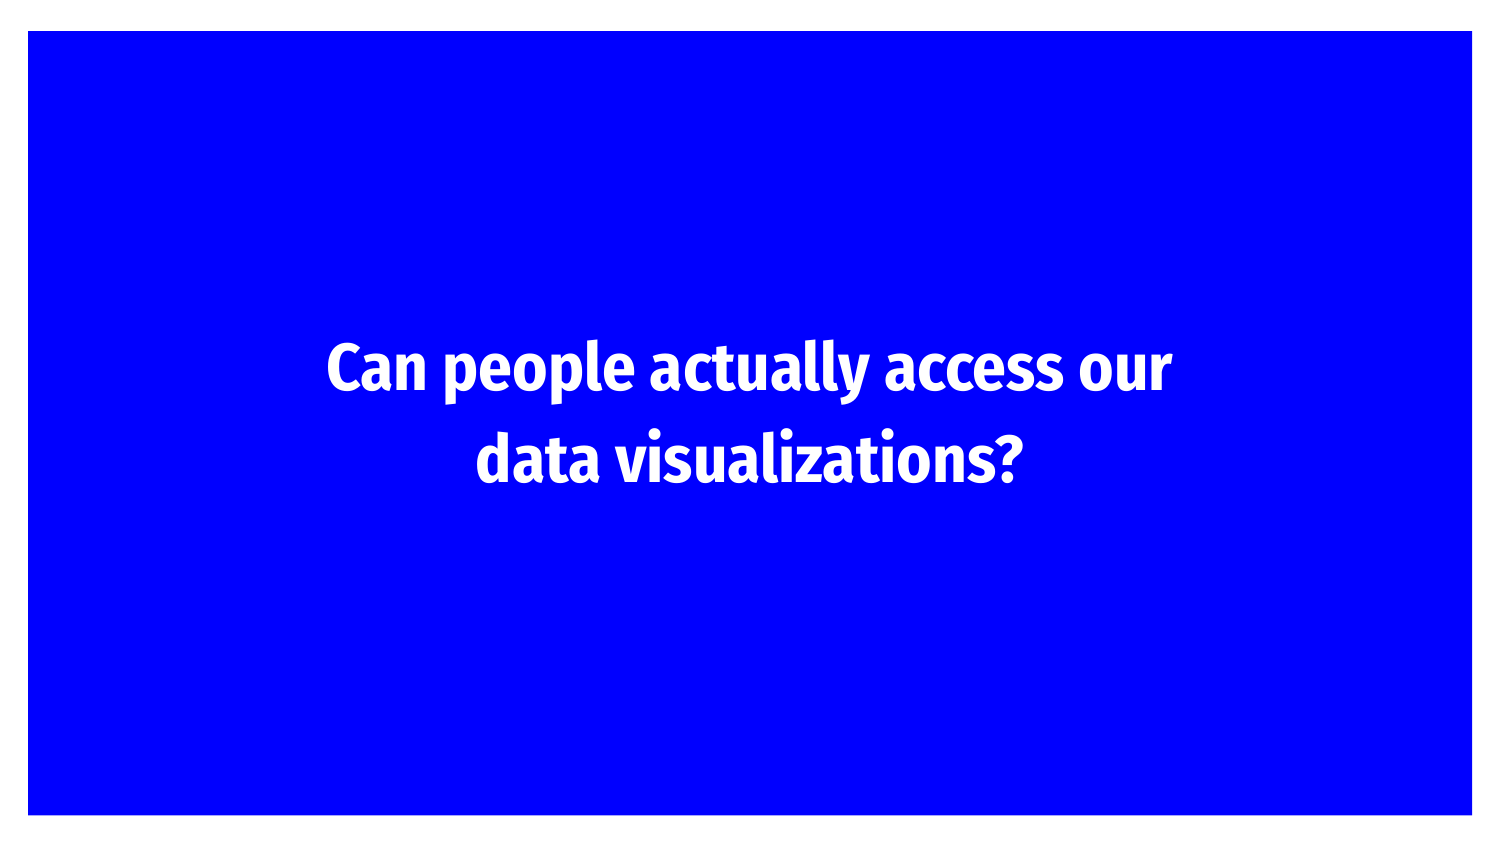

Can people actually access our data visualizations?